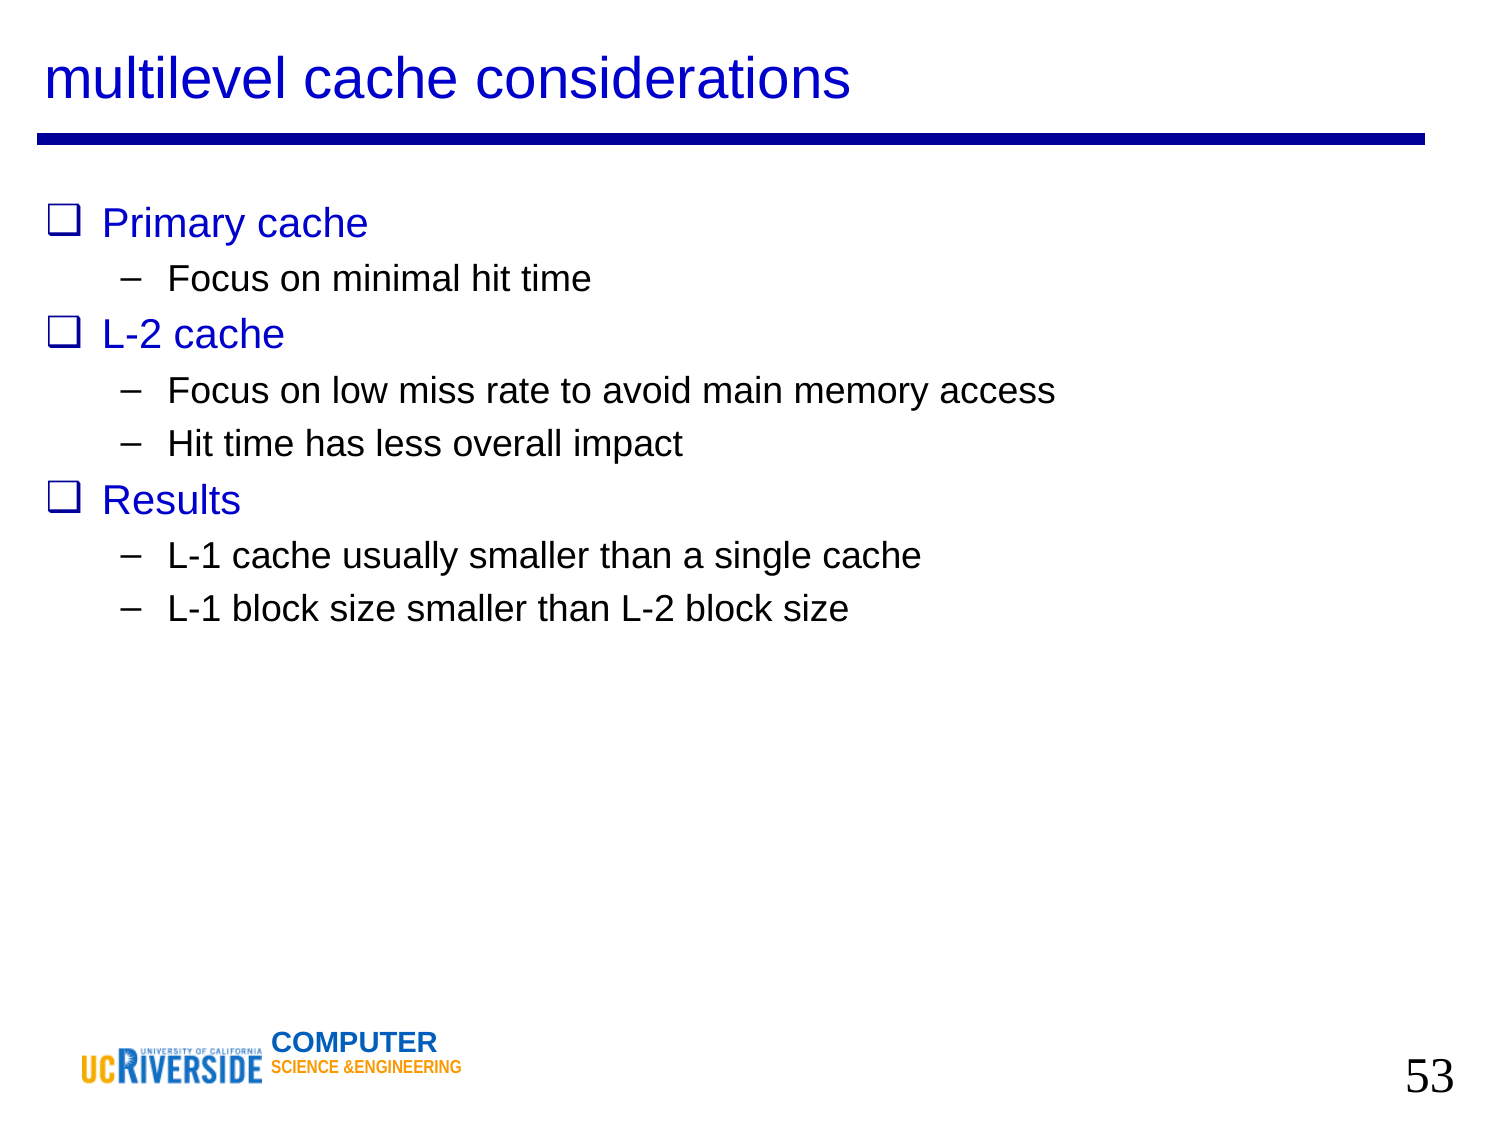

# multilevel cache considerations
Primary cache
Focus on minimal hit time
L-2 cache
Focus on low miss rate to avoid main memory access
Hit time has less overall impact
Results
L-1 cache usually smaller than a single cache
L-1 block size smaller than L-2 block size
53